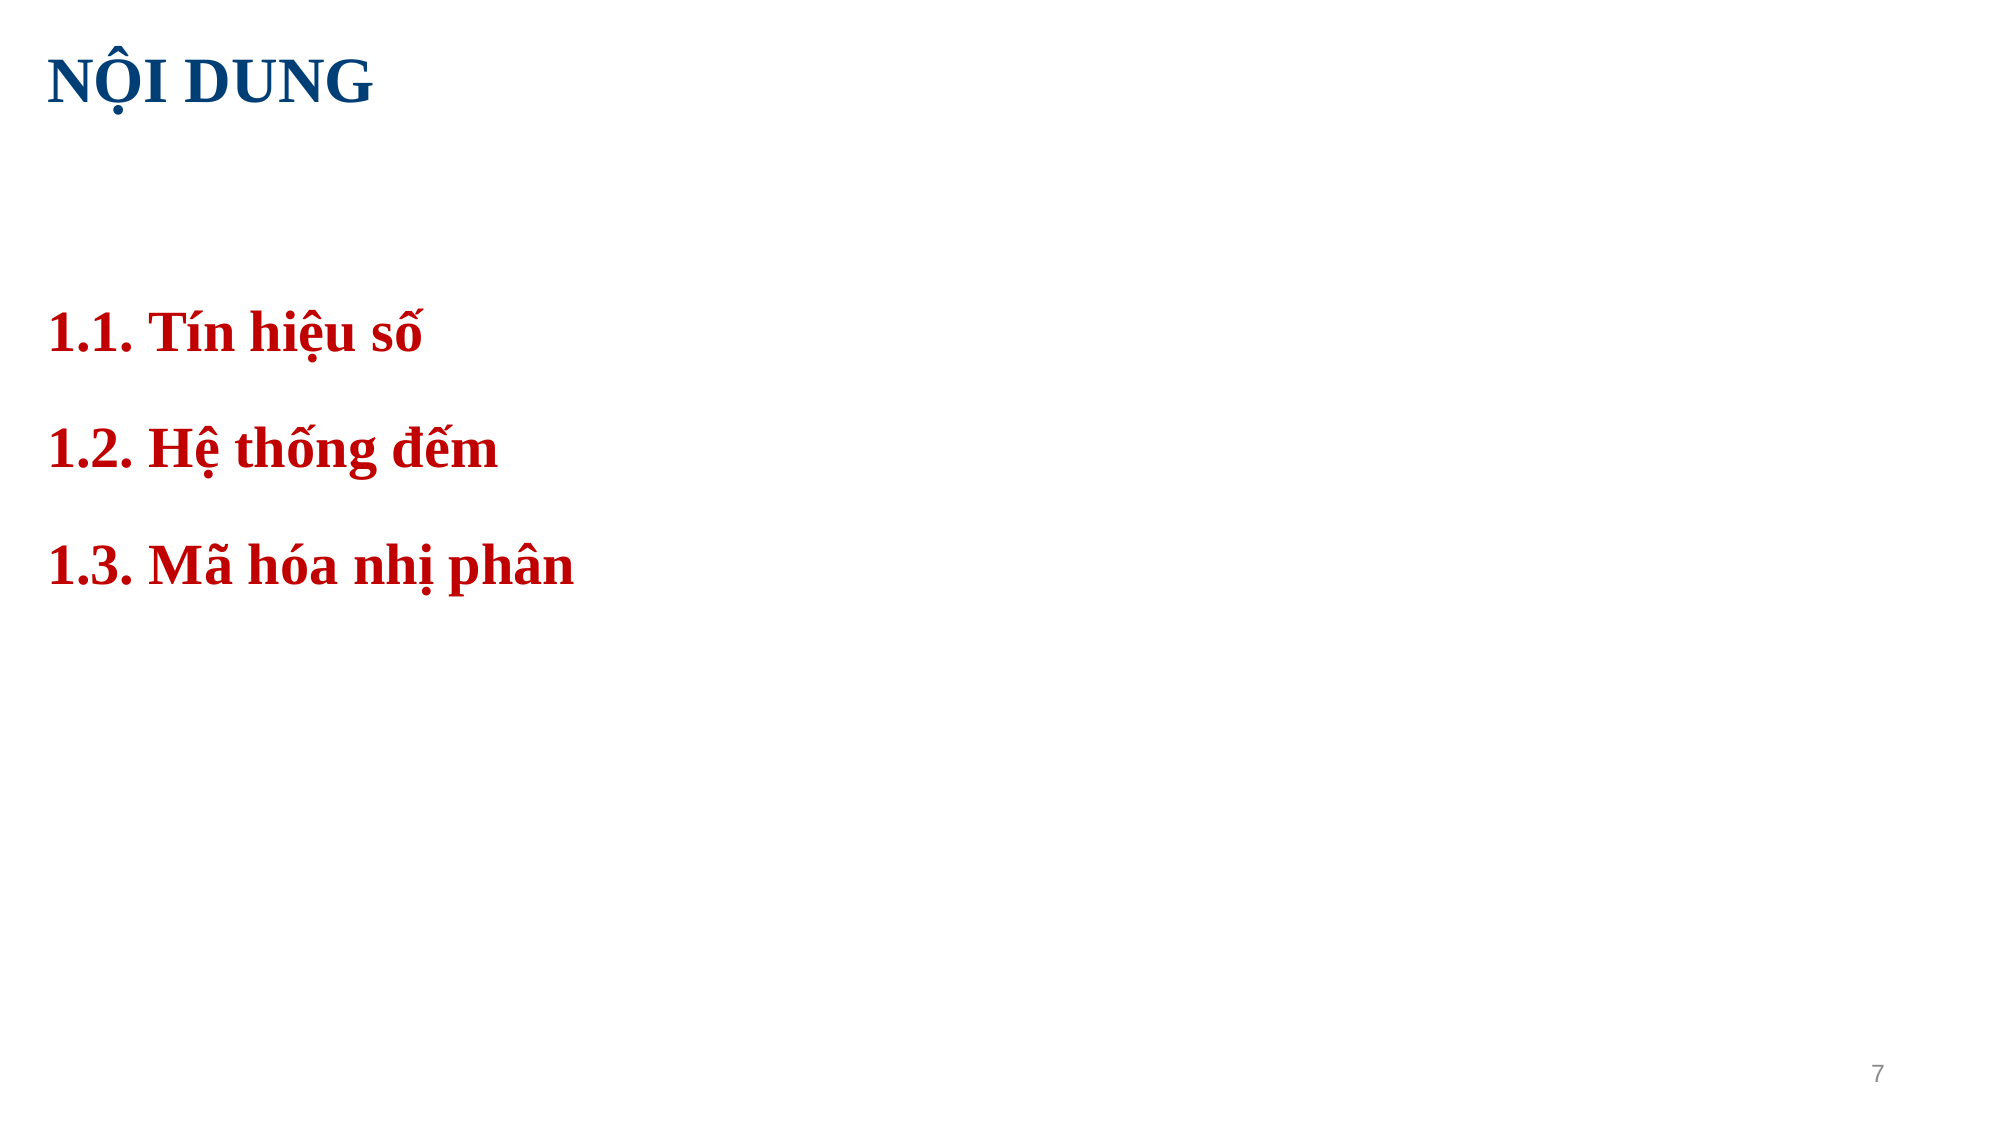

# NỘI DUNG
1.1. Tín hiệu số
1.2. Hệ thống đếm
1.3. Mã hóa nhị phân
7